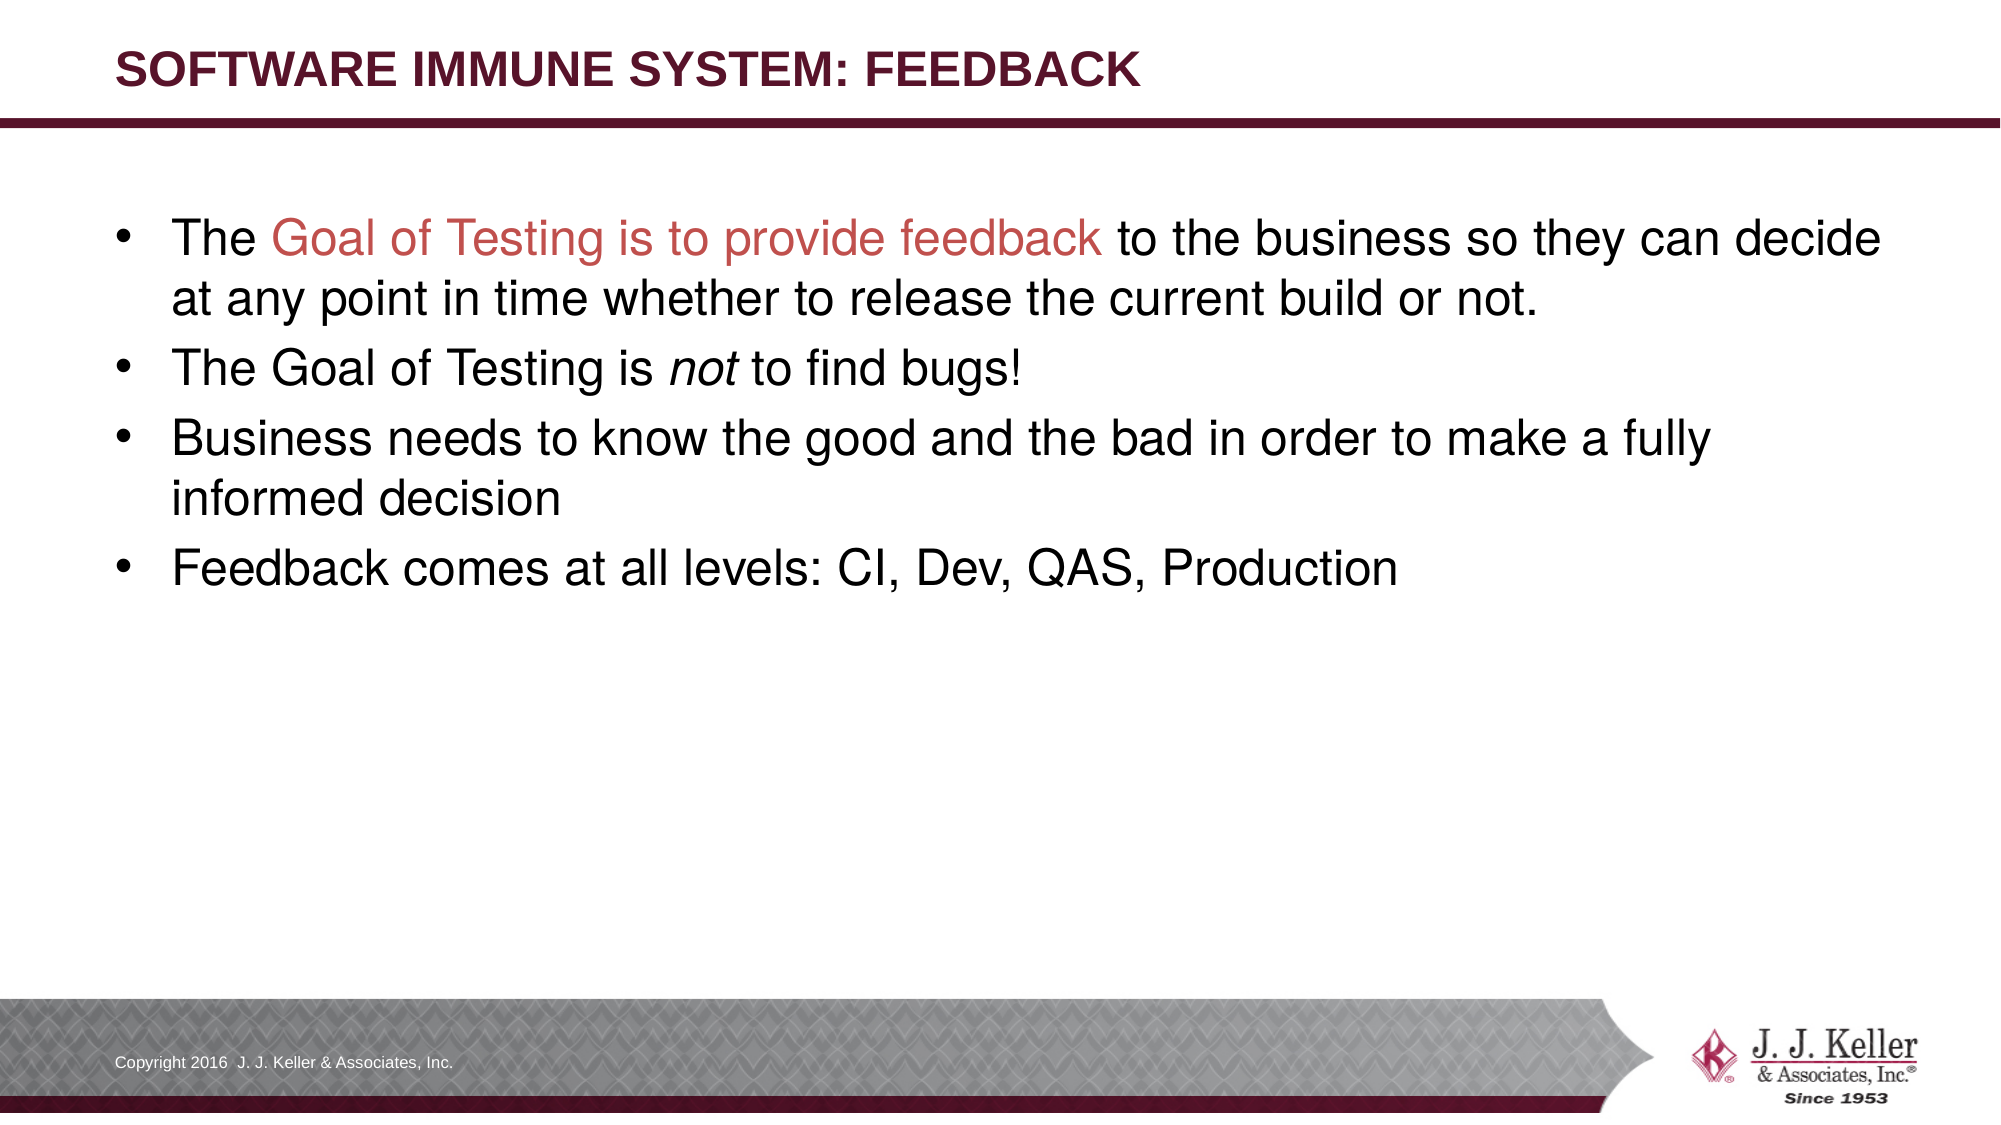

# Software immune system: feedback
The Goal of Testing is to provide feedback to the business so they can decide at any point in time whether to release the current build or not.
The Goal of Testing is not to find bugs!
Business needs to know the good and the bad in order to make a fully informed decision
Feedback comes at all levels: CI, Dev, QAS, Production